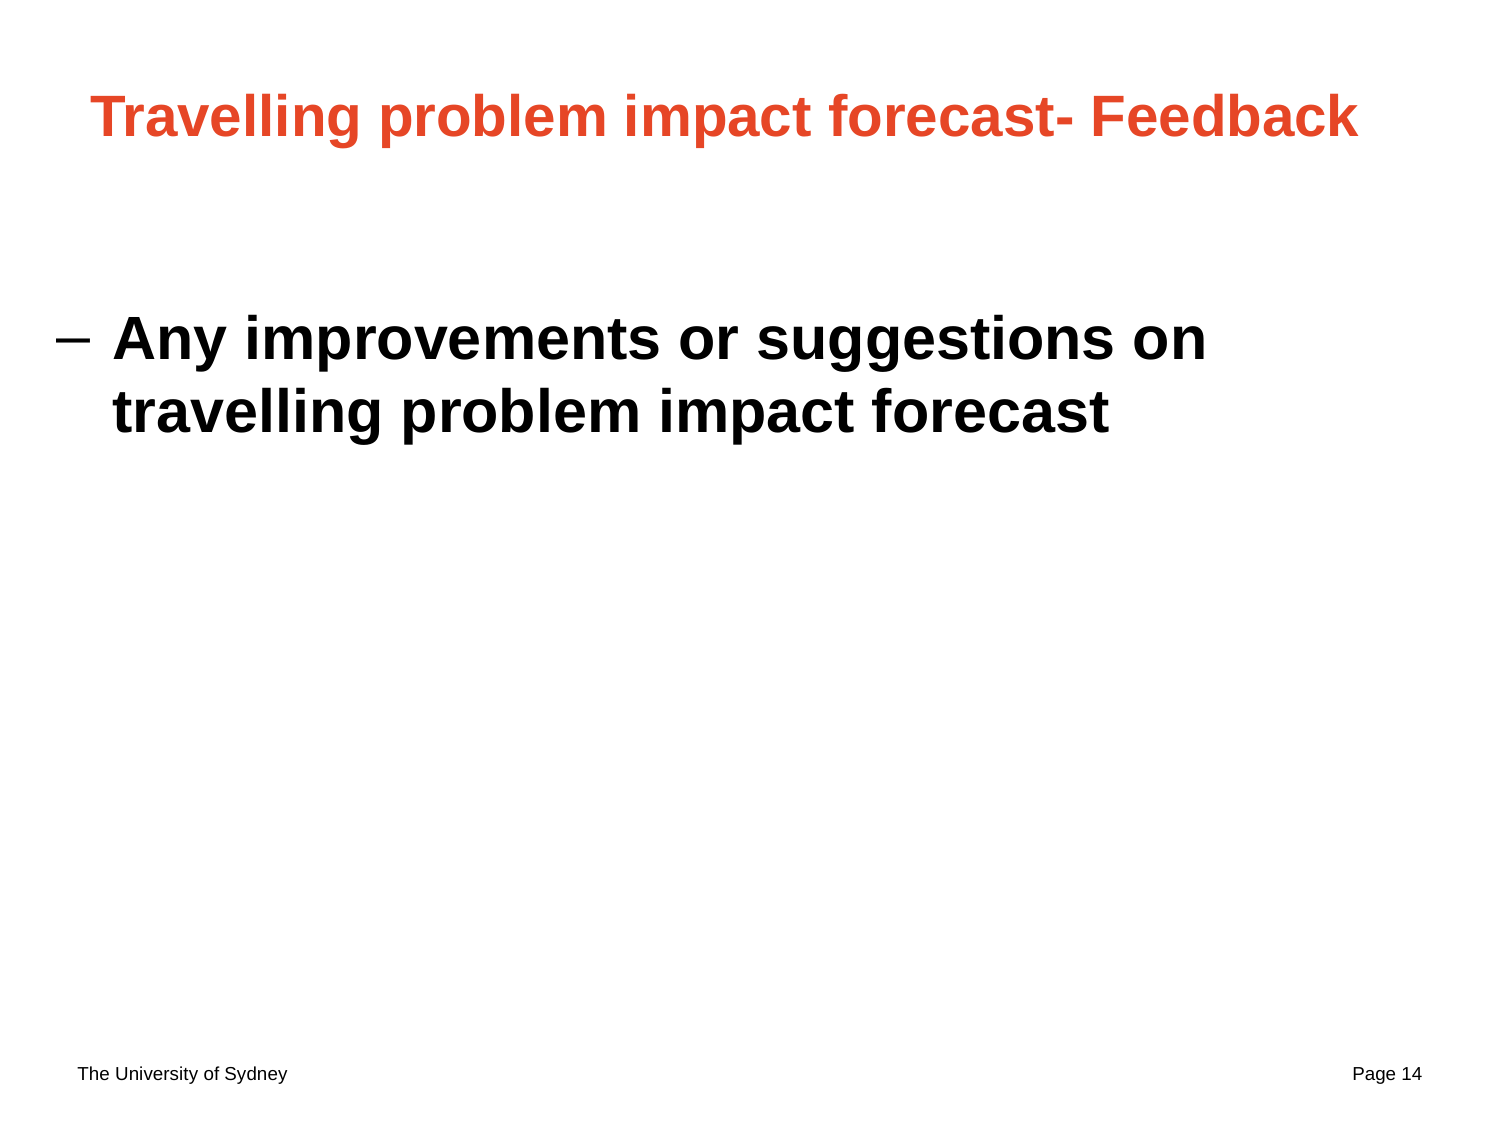

# Travelling problem impact forecast- Feedback

Any improvements or suggestions on travelling problem impact forecast